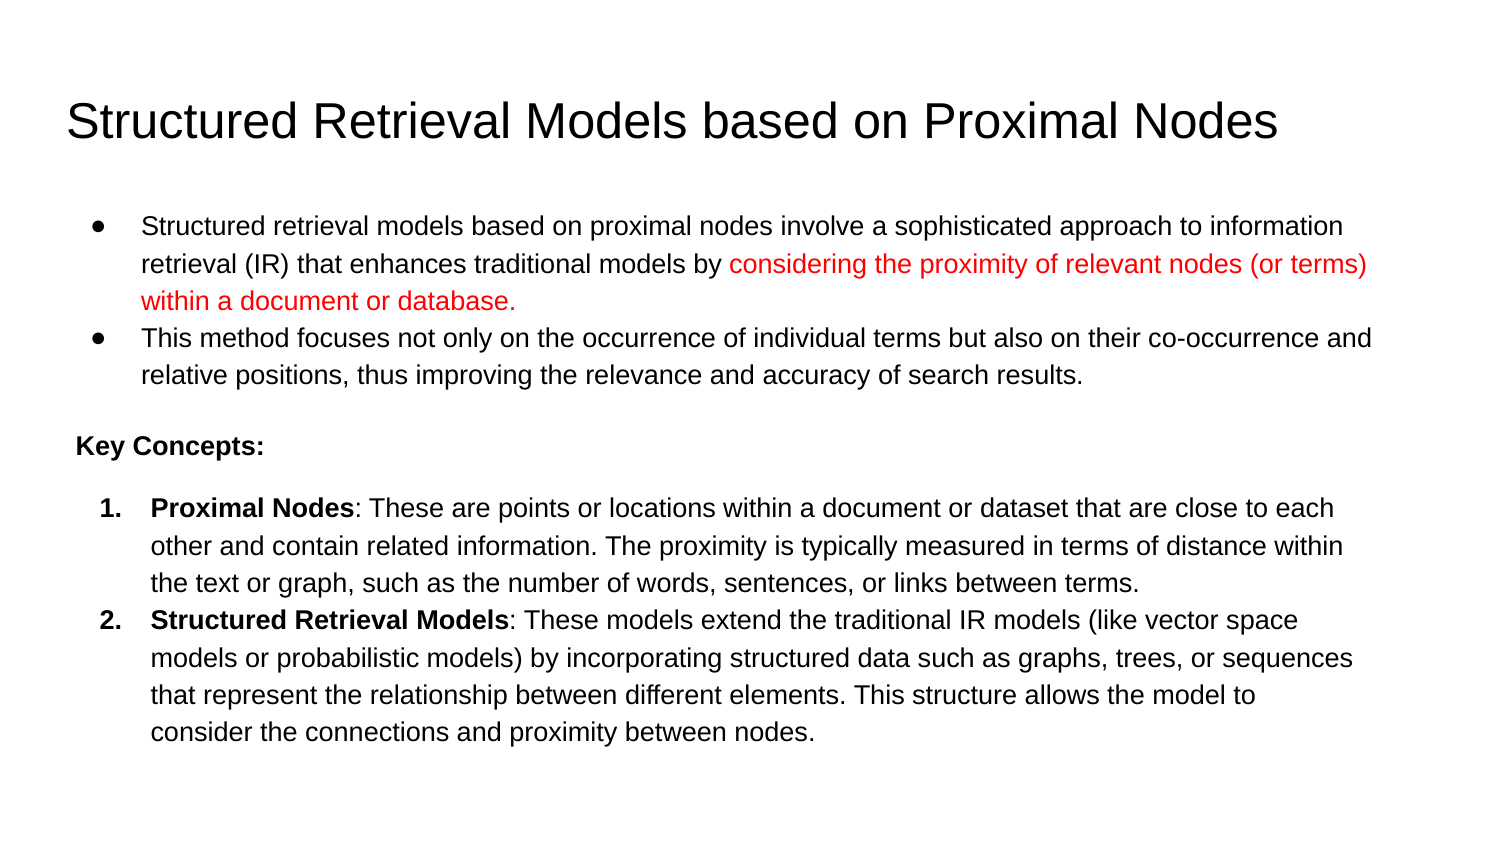

# Structured Retrieval Models based on Proximal Nodes
Structured retrieval models based on proximal nodes involve a sophisticated approach to information retrieval (IR) that enhances traditional models by considering the proximity of relevant nodes (or terms) within a document or database.
This method focuses not only on the occurrence of individual terms but also on their co-occurrence and relative positions, thus improving the relevance and accuracy of search results.
Key Concepts:
Proximal Nodes: These are points or locations within a document or dataset that are close to each other and contain related information. The proximity is typically measured in terms of distance within the text or graph, such as the number of words, sentences, or links between terms.
Structured Retrieval Models: These models extend the traditional IR models (like vector space models or probabilistic models) by incorporating structured data such as graphs, trees, or sequences that represent the relationship between different elements. This structure allows the model to consider the connections and proximity between nodes.